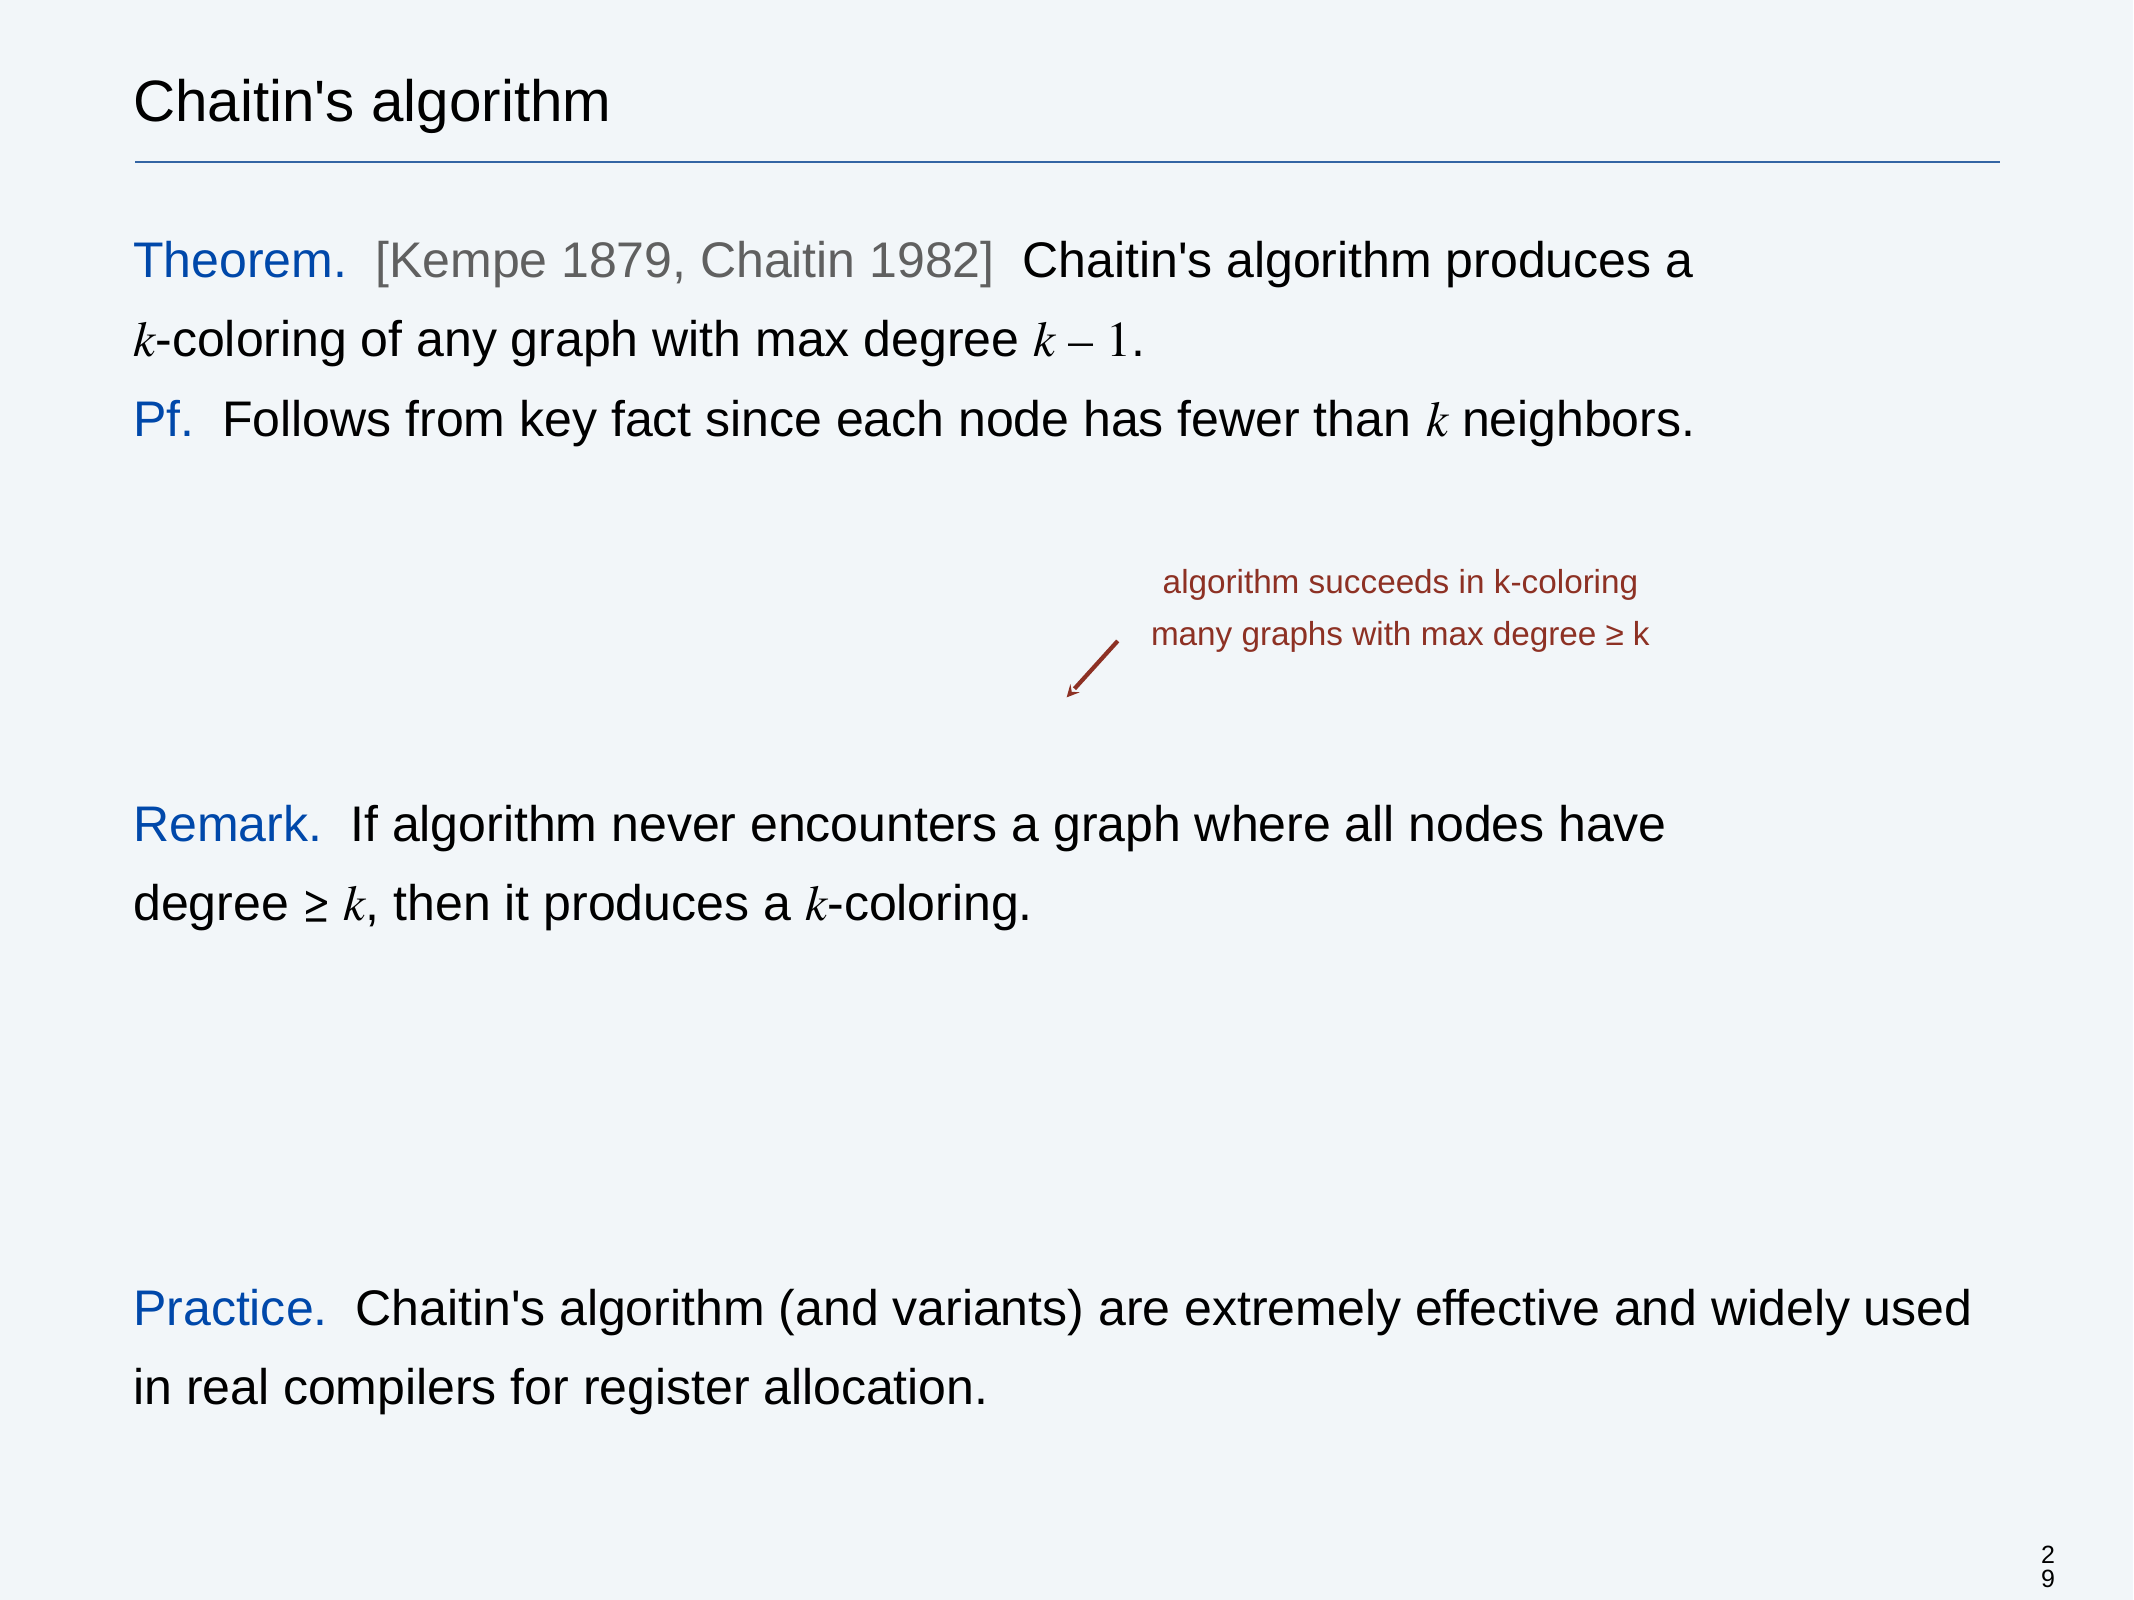

# Chaitin's algorithm
Theorem.  [Kempe 1879, Chaitin 1982]  Chaitin's algorithm produces a
k-coloring of any graph with max degree k – 1.
Pf.  Follows from key fact since each node has fewer than k neighbors.

Remark.  If algorithm never encounters a graph where all nodes have
degree ≥ k, then it produces a k-coloring.

Practice.  Chaitin's algorithm (and variants) are extremely effective and widely used in real compilers for register allocation.
algorithm succeeds in k-coloring
many graphs with max degree ≥ k

29